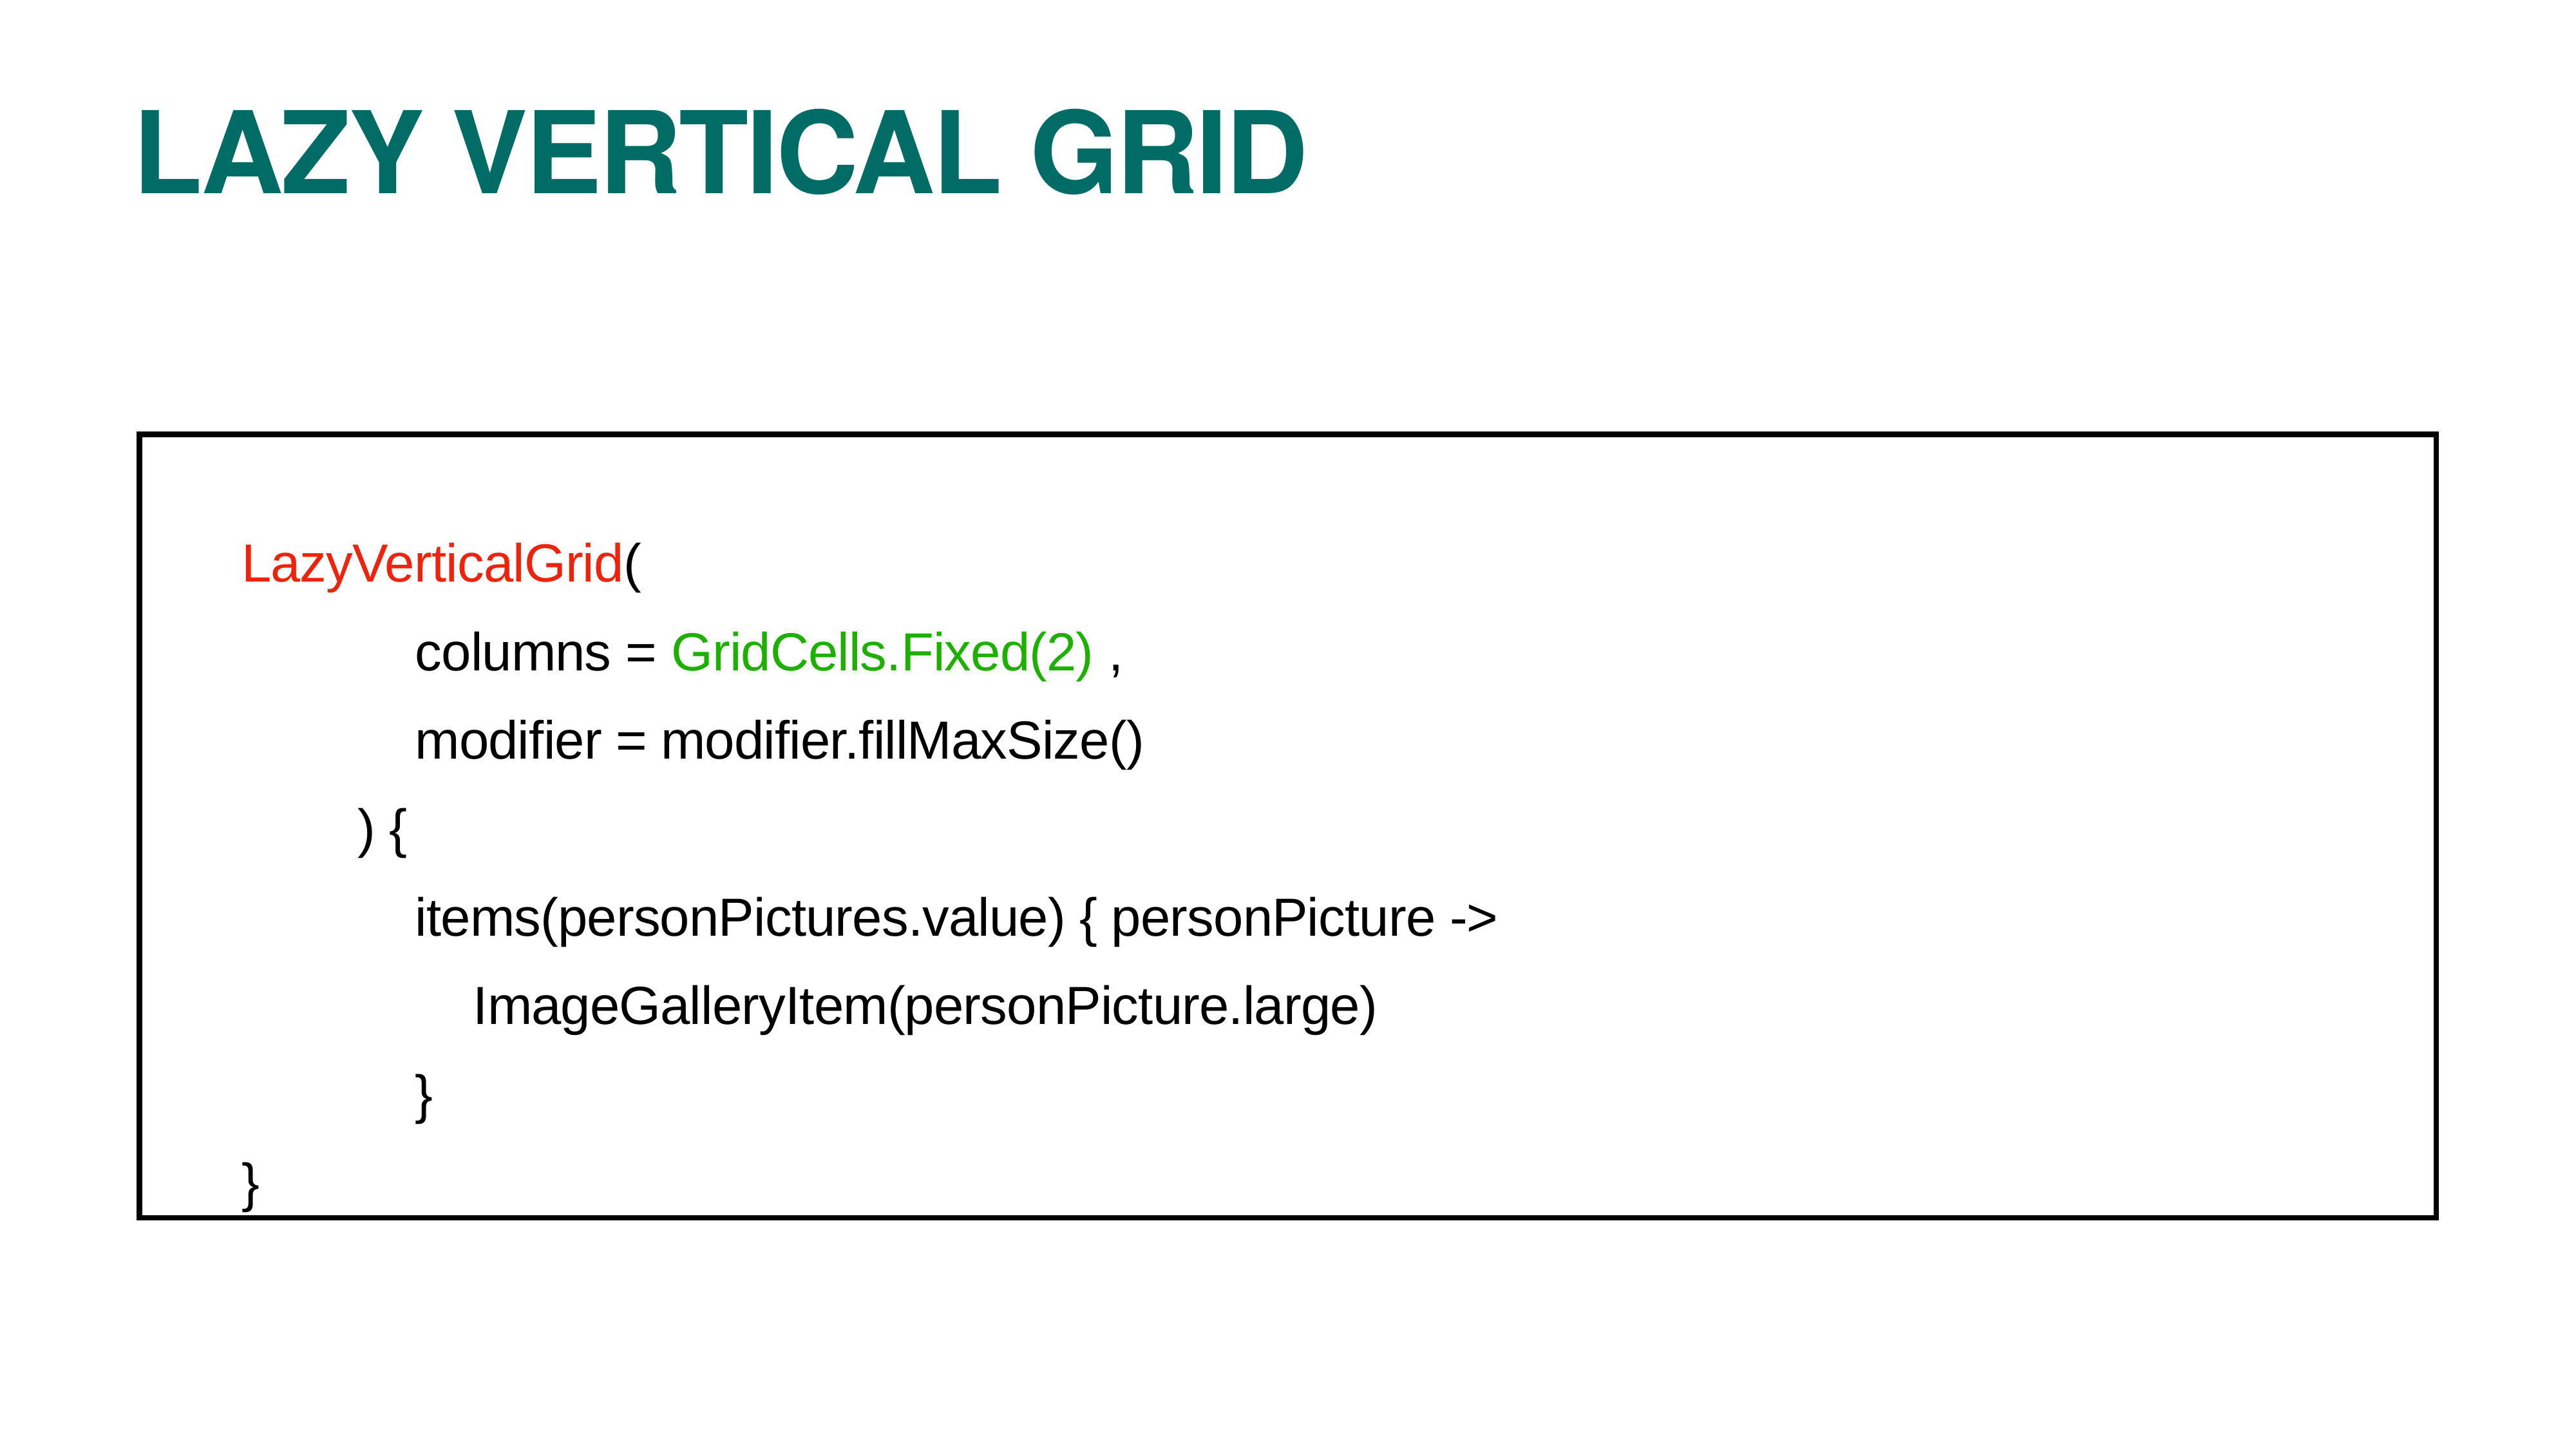

# LAZY VERTICAL GRID

LazyVerticalGrid(
            columns = GridCells.Fixed(2) ,
            modifier = modifier.fillMaxSize()
        ) {
            items(personPictures.value) { personPicture ->
                ImageGalleryItem(personPicture.large)
            }
}